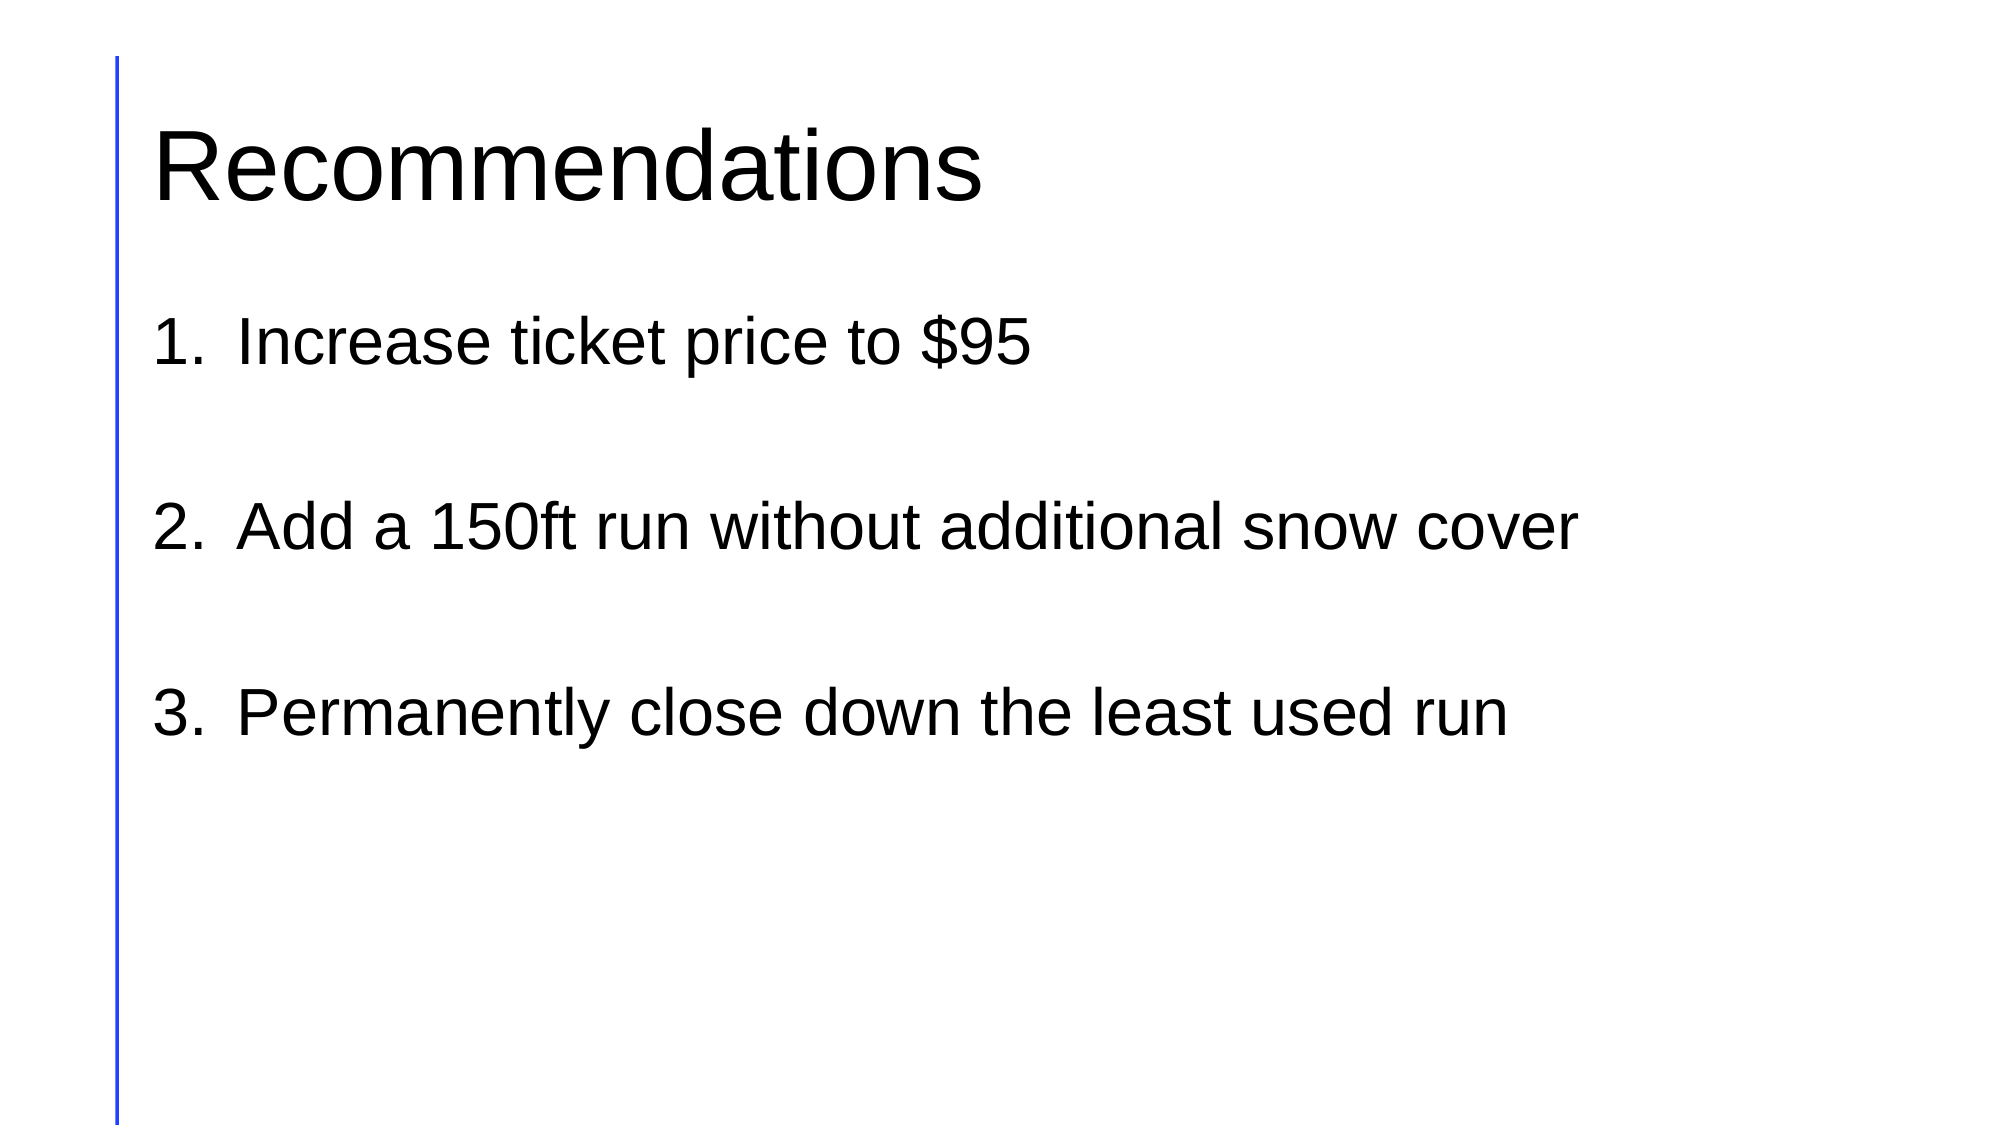

# Recommendations
Increase ticket price to $95

Add a 150ft run without additional snow cover

Permanently close down the least used run